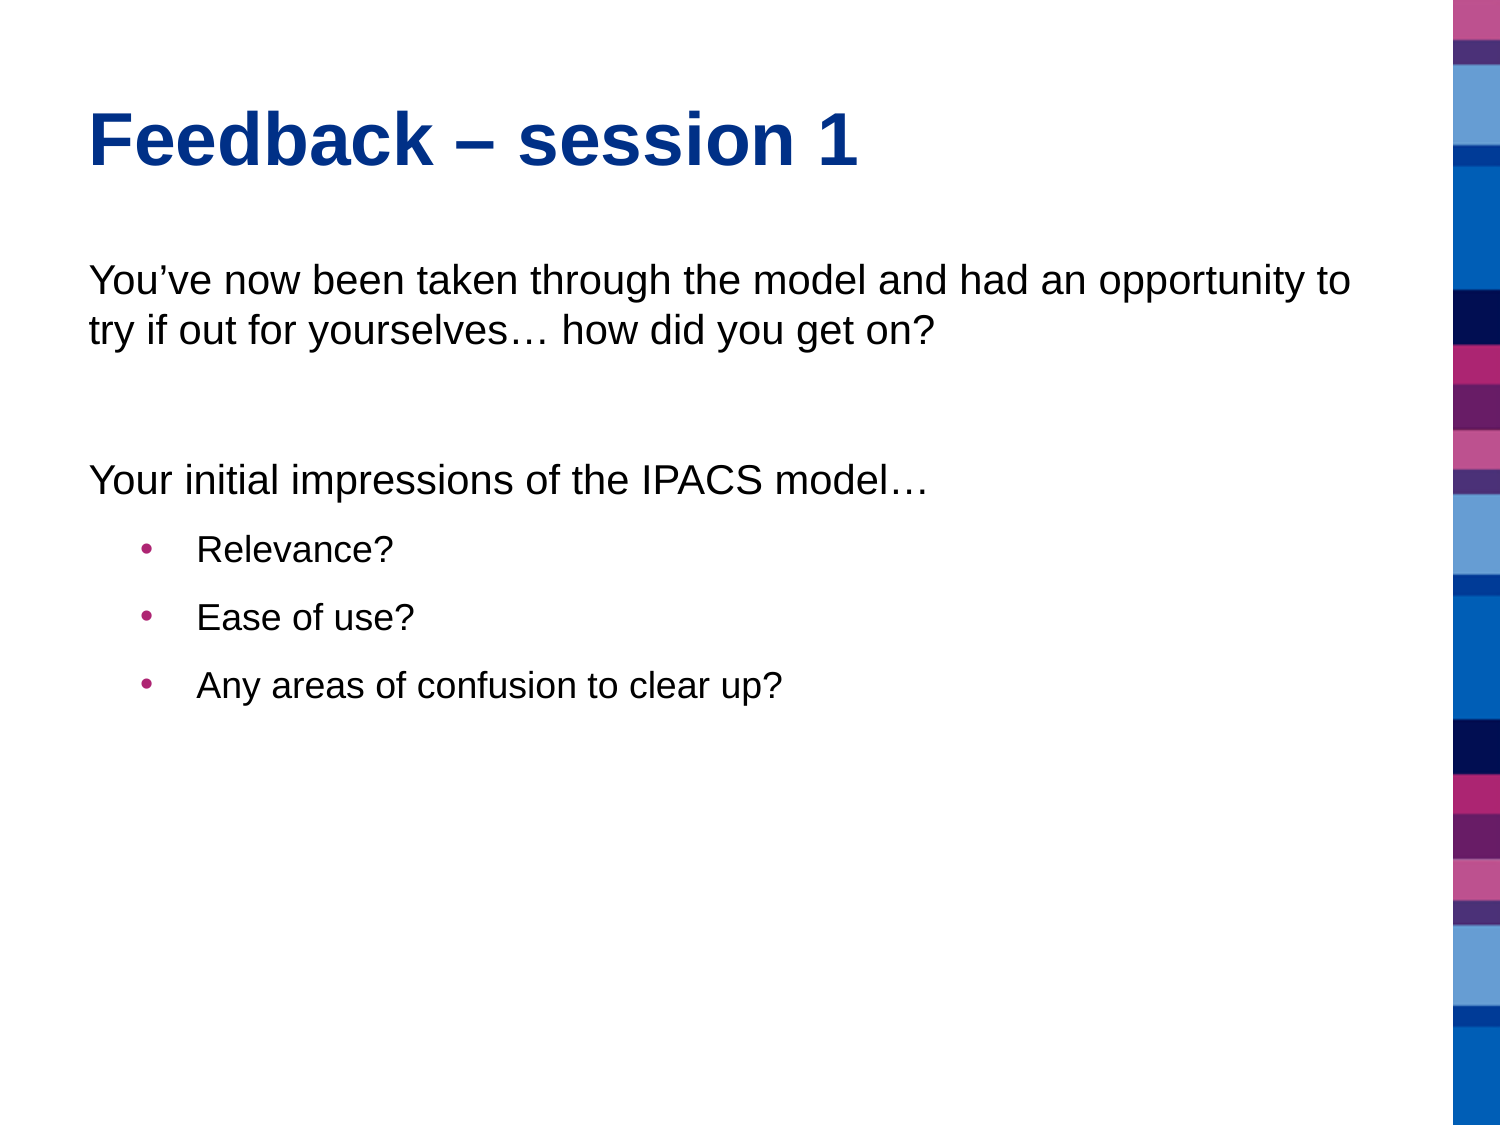

# Feedback – session 1
You’ve now been taken through the model and had an opportunity to try if out for yourselves… how did you get on?

Your initial impressions of the IPACS model…
Relevance?
Ease of use?
Any areas of confusion to clear up?